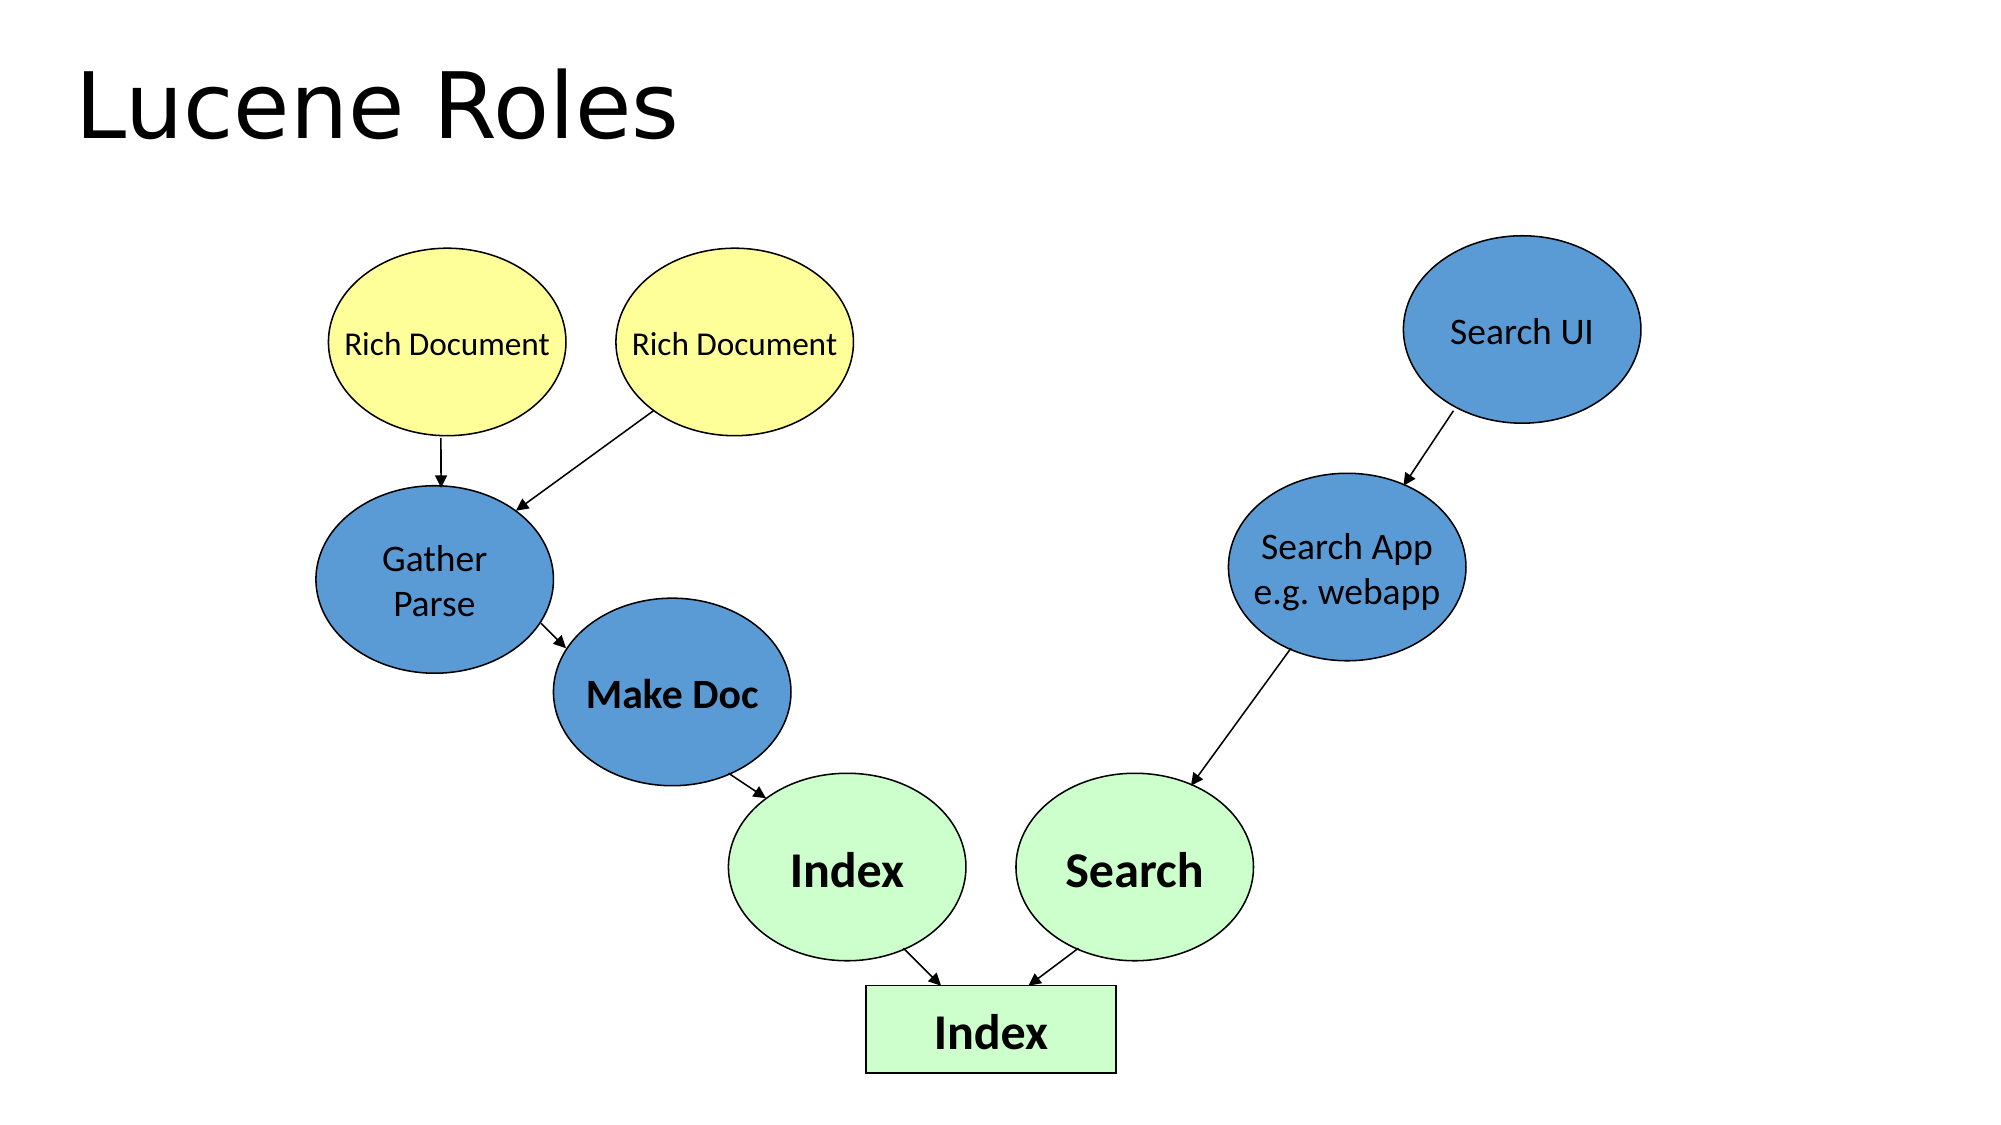

# Lucene Roles
Search UI
Rich Document
Rich Document

Search App
e.g. webapp
Gather
Parse
Make Doc

Index

Search

Index